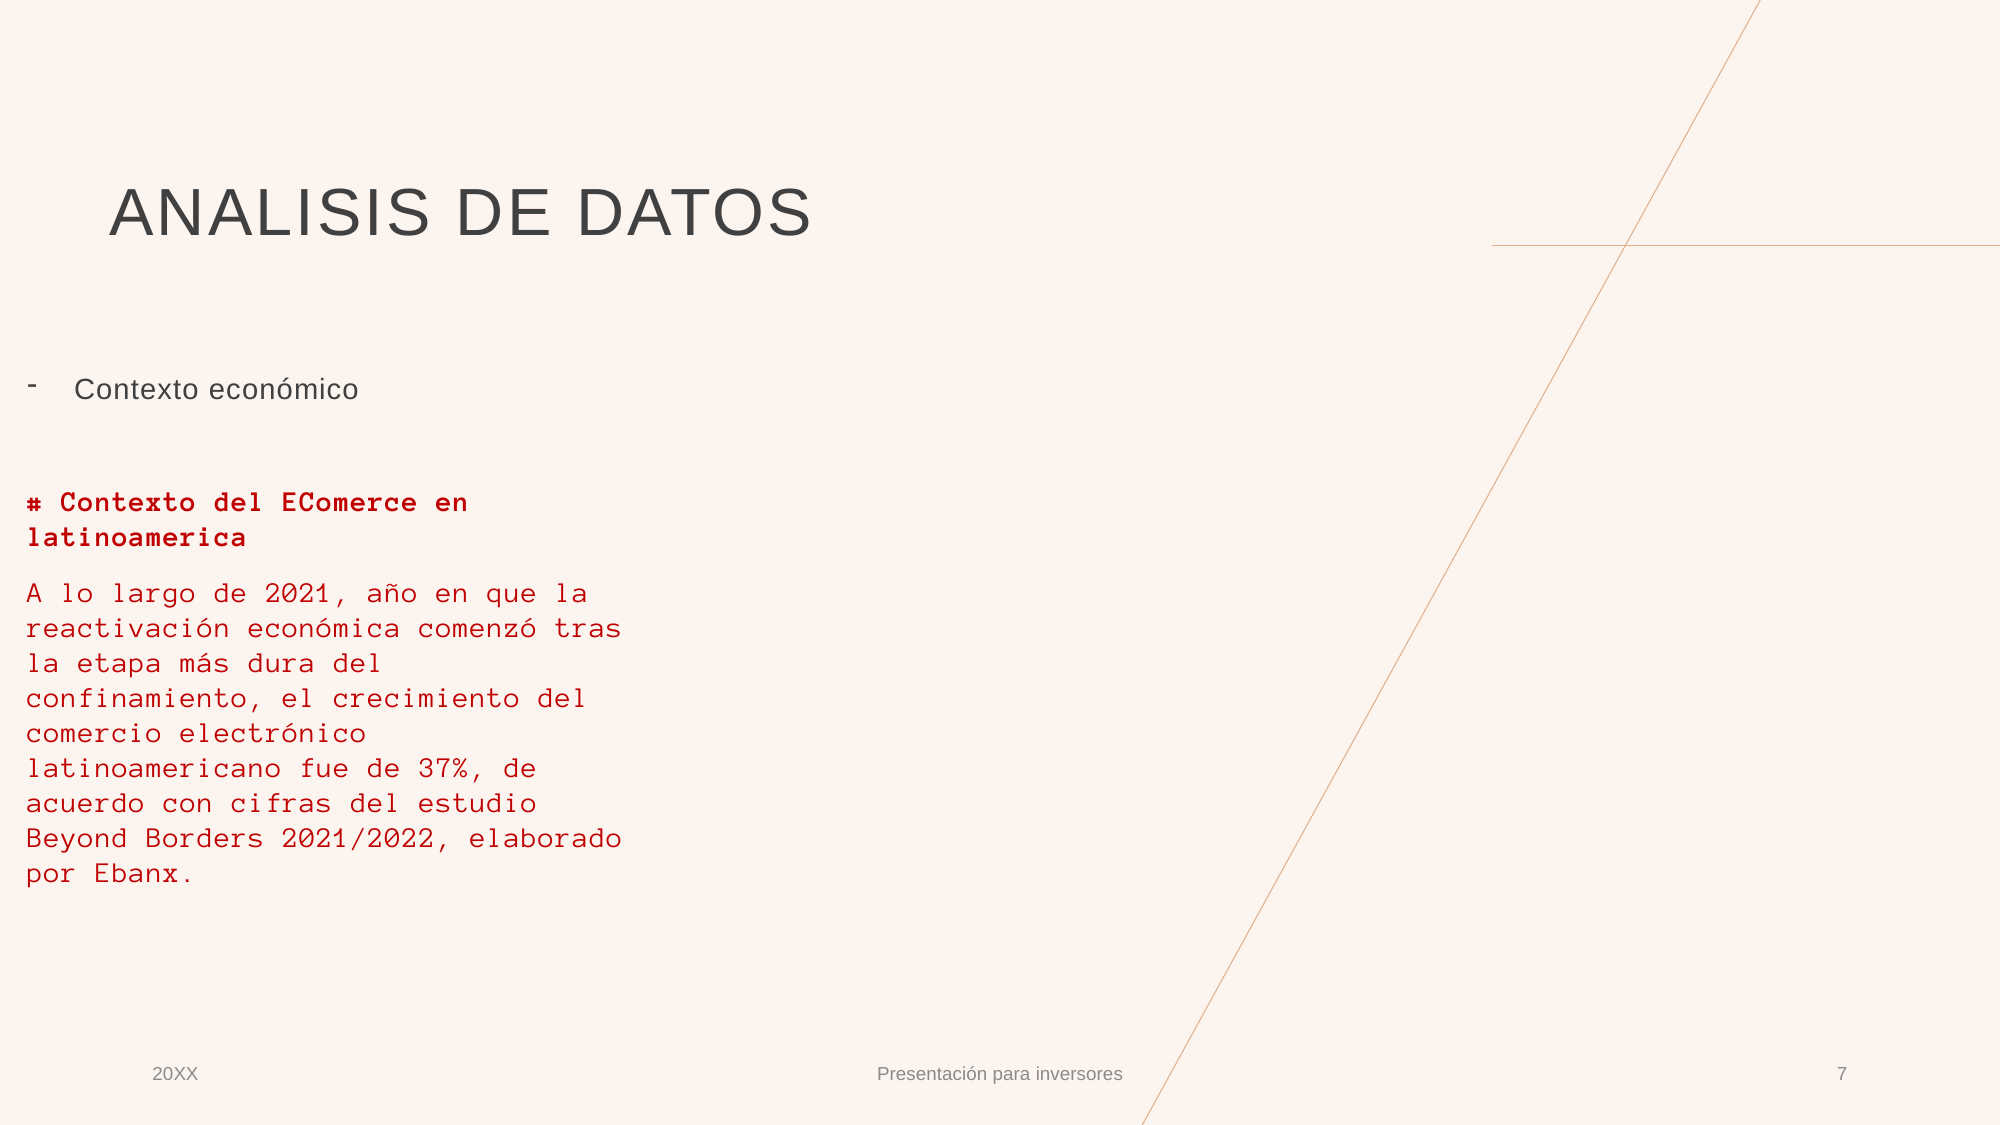

# ANALISIS DE DATOS
Contexto económico

# Contexto del EComerce en latinoamerica
A lo largo de 2021, año en que la reactivación económica comenzó tras la etapa más dura del confinamiento, el crecimiento del comercio electrónico latinoamericano fue de 37%, de acuerdo con cifras del estudio Beyond Borders 2021/2022, elaborado por Ebanx.

20XX
Presentación para inversores
7